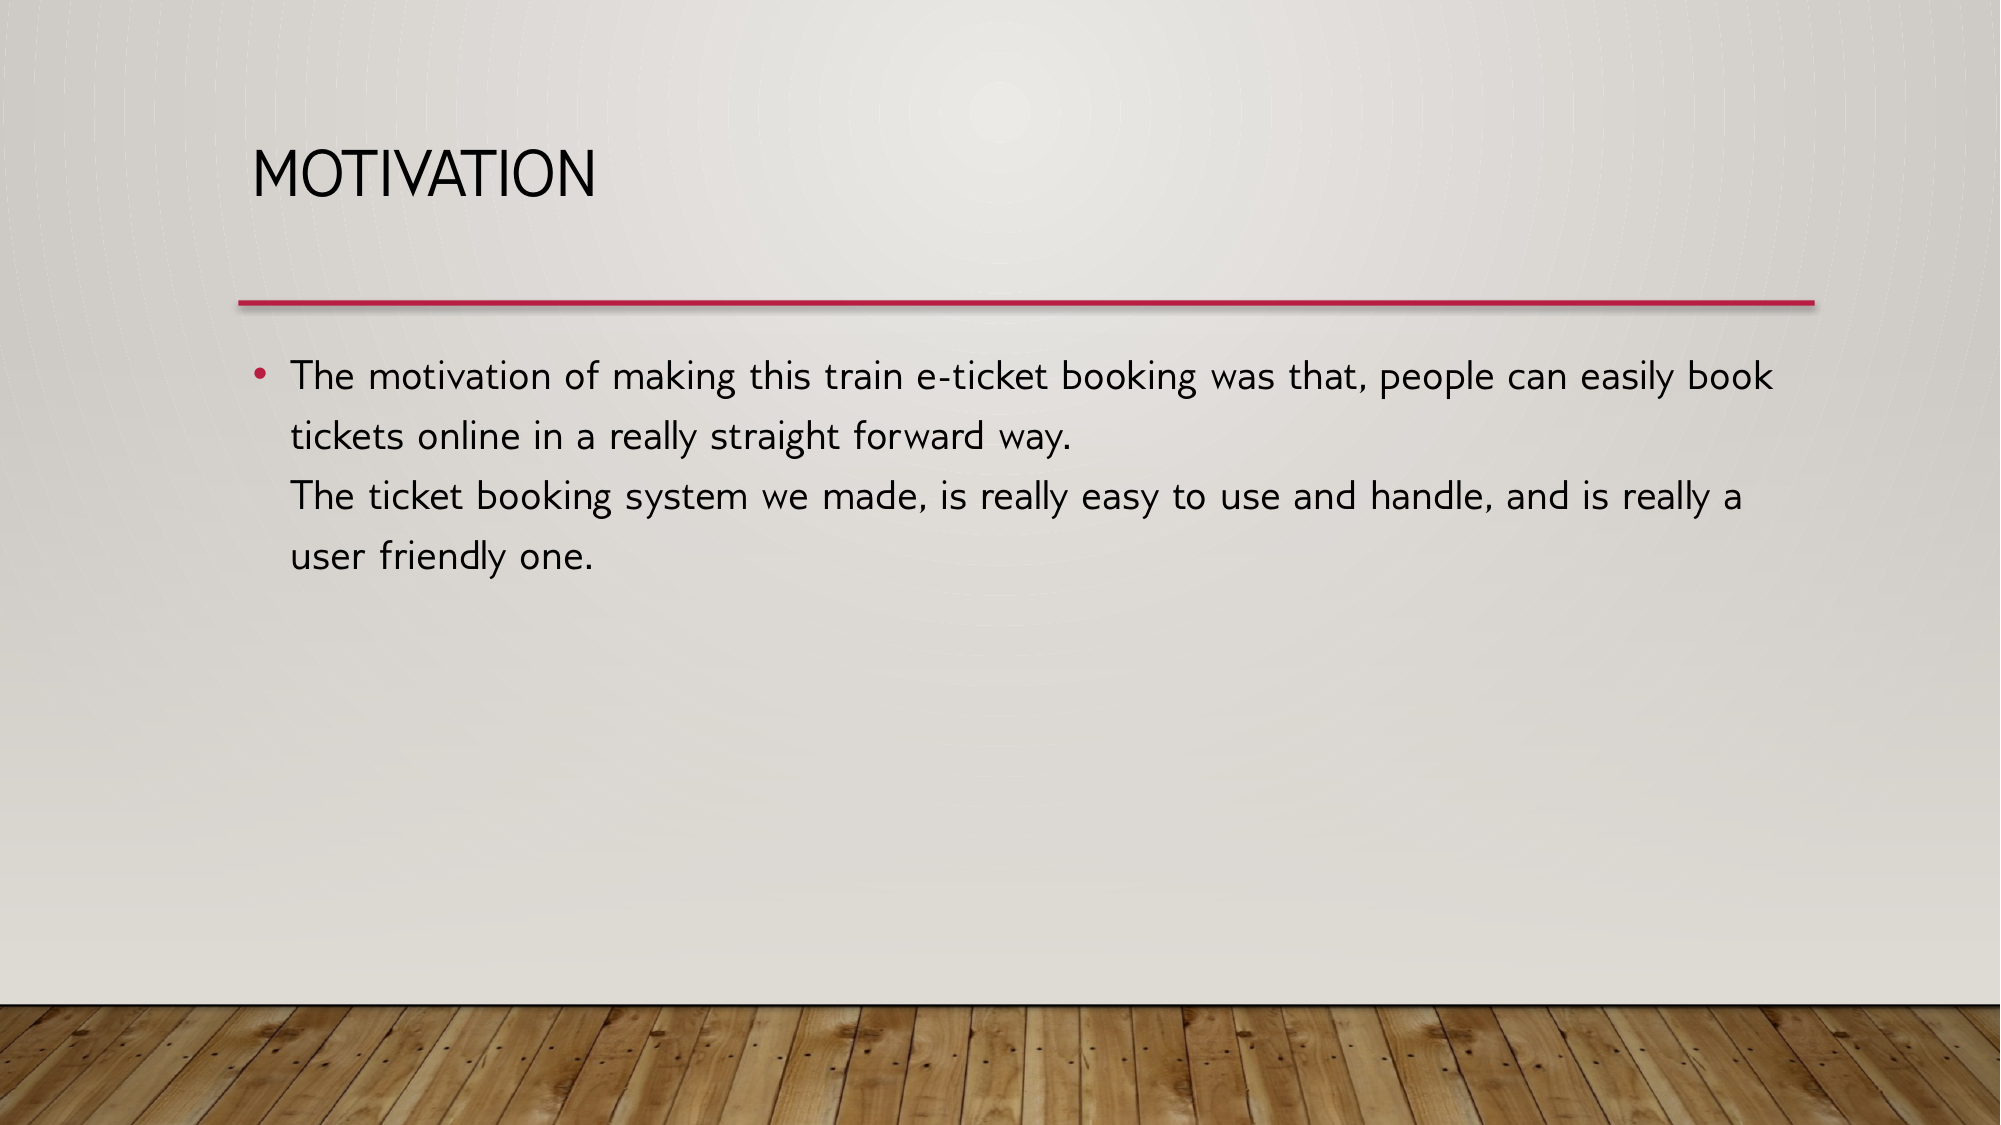

MOTIVATION
The motivation of making this train e-ticket booking was that, people can easily book tickets online in a really straight forward way.
The ticket booking system we made, is really easy to use and handle, and is really a user friendly one.